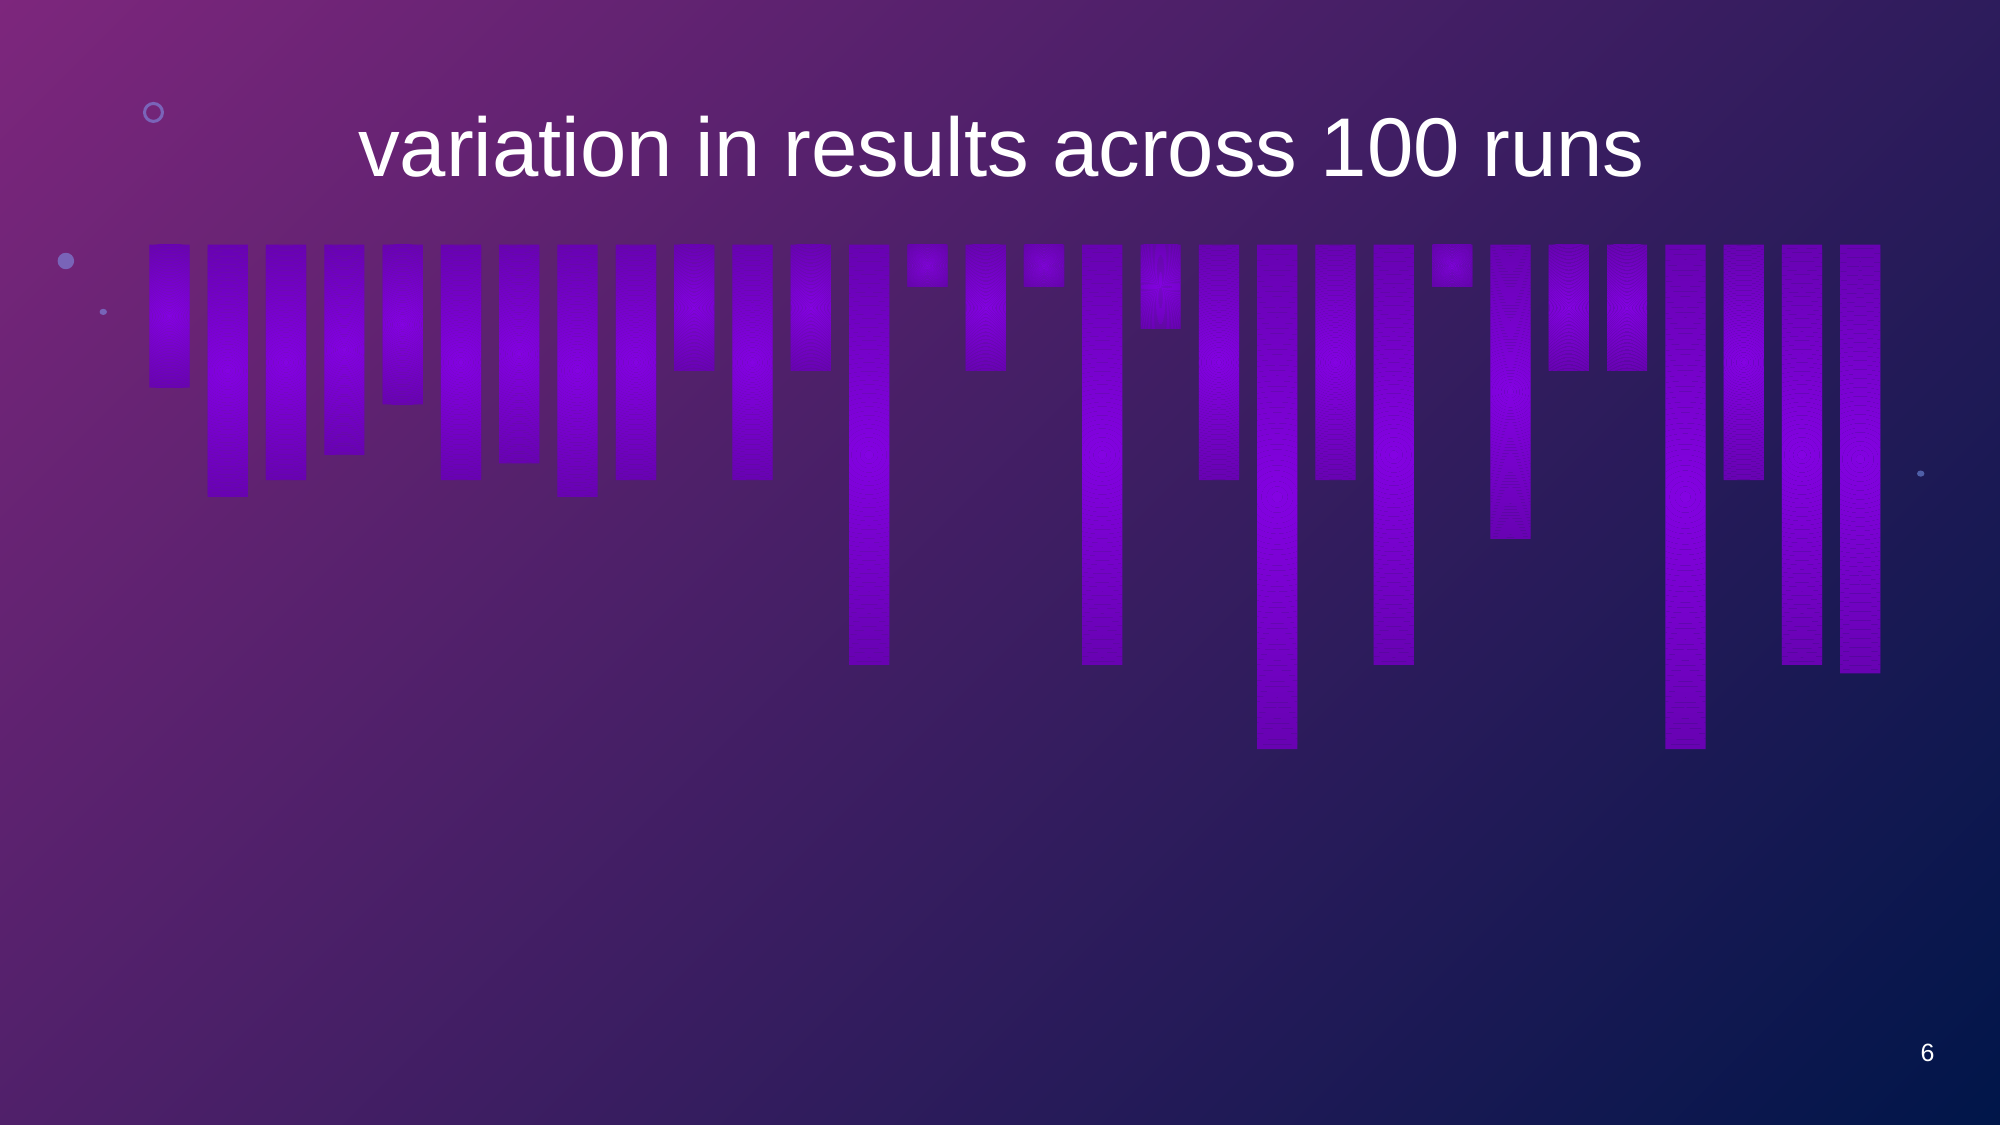

# variation in results across 100 runs

### Chart

| Category | Count |
|---|---|
6